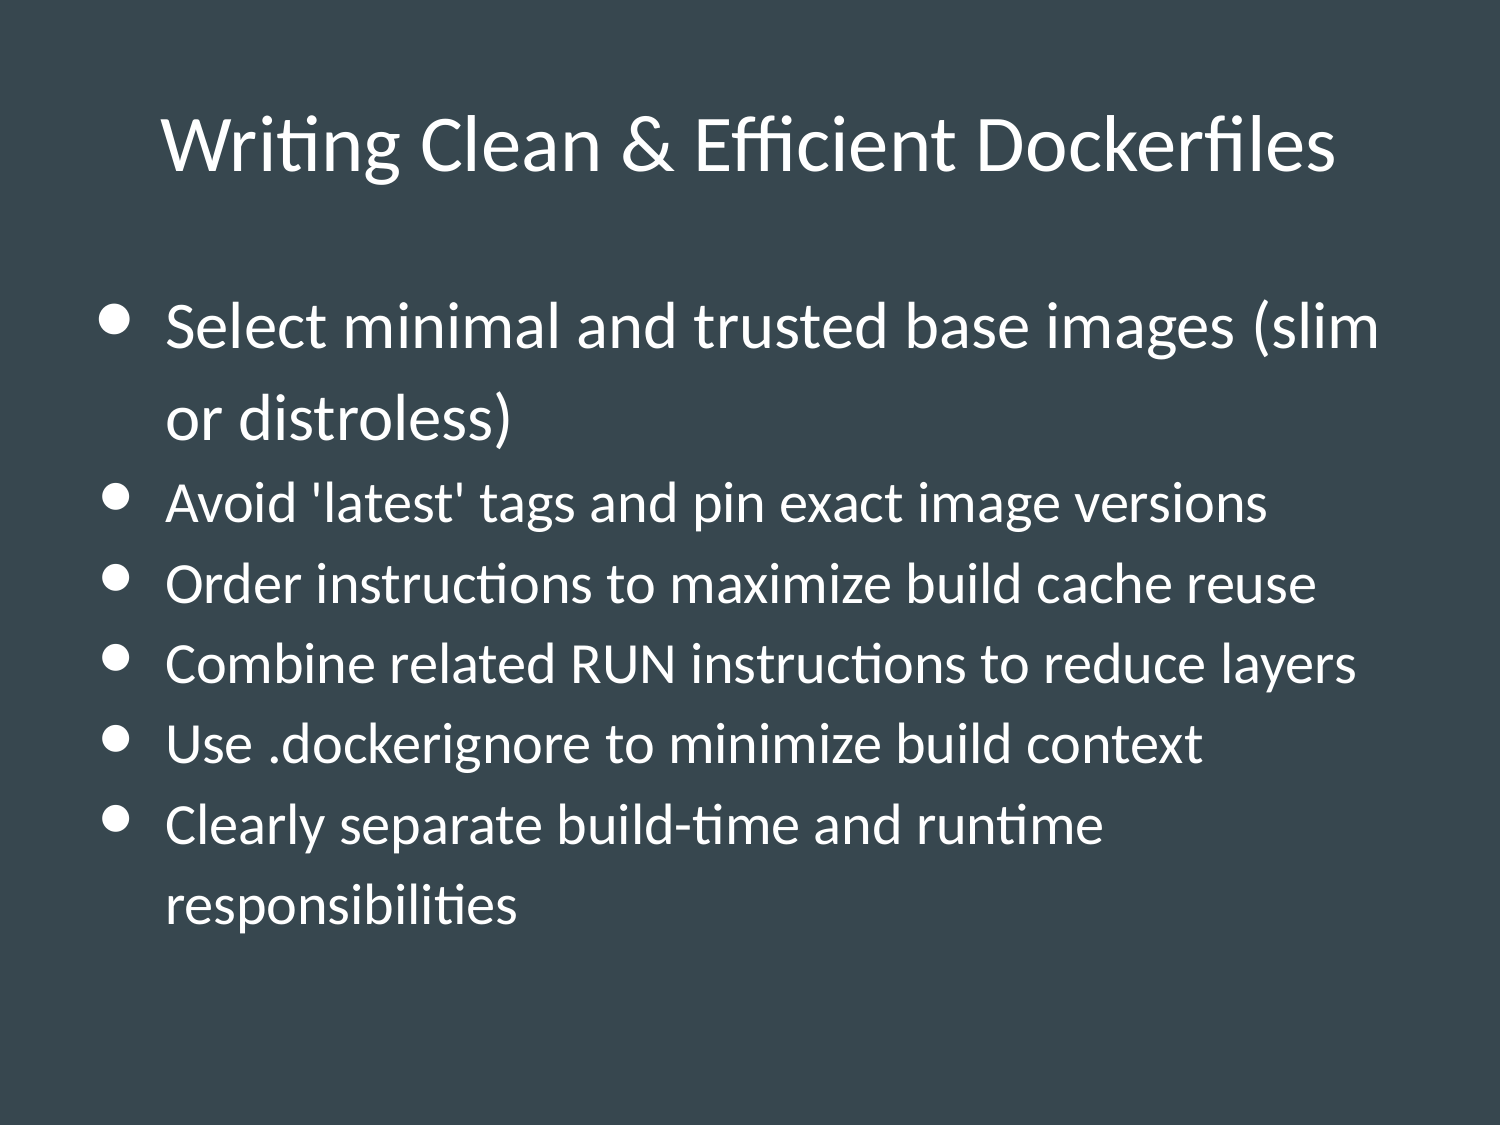

# Writing Clean & Efficient Dockerfiles
Select minimal and trusted base images (slim or distroless)
Avoid 'latest' tags and pin exact image versions
Order instructions to maximize build cache reuse
Combine related RUN instructions to reduce layers
Use .dockerignore to minimize build context
Clearly separate build-time and runtime responsibilities